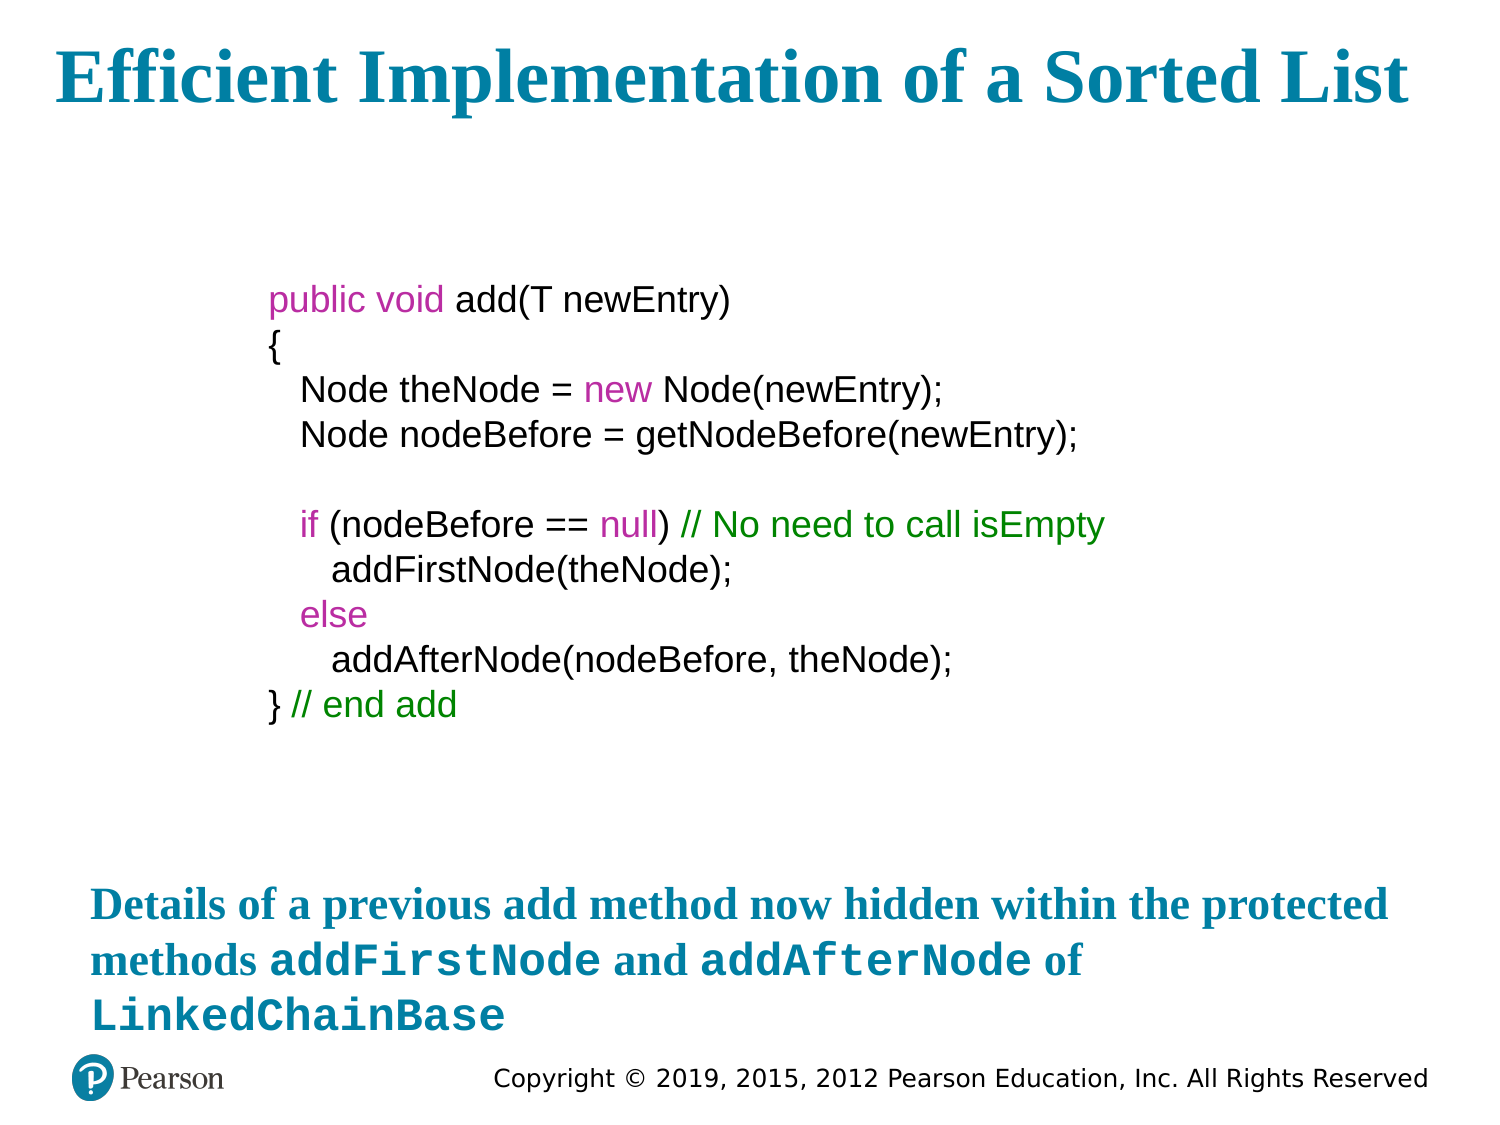

# Efficient Implementation of a Sorted List
public void add(T newEntry)
{
   Node theNode = new Node(newEntry);
   Node nodeBefore = getNodeBefore(newEntry);

   if (nodeBefore == null) // No need to call isEmpty
      addFirstNode(theNode);
   else
      addAfterNode(nodeBefore, theNode);
} // end add
Details of a previous add method now hidden within the protected methods addFirstNode and addAfterNode of LinkedChainBase